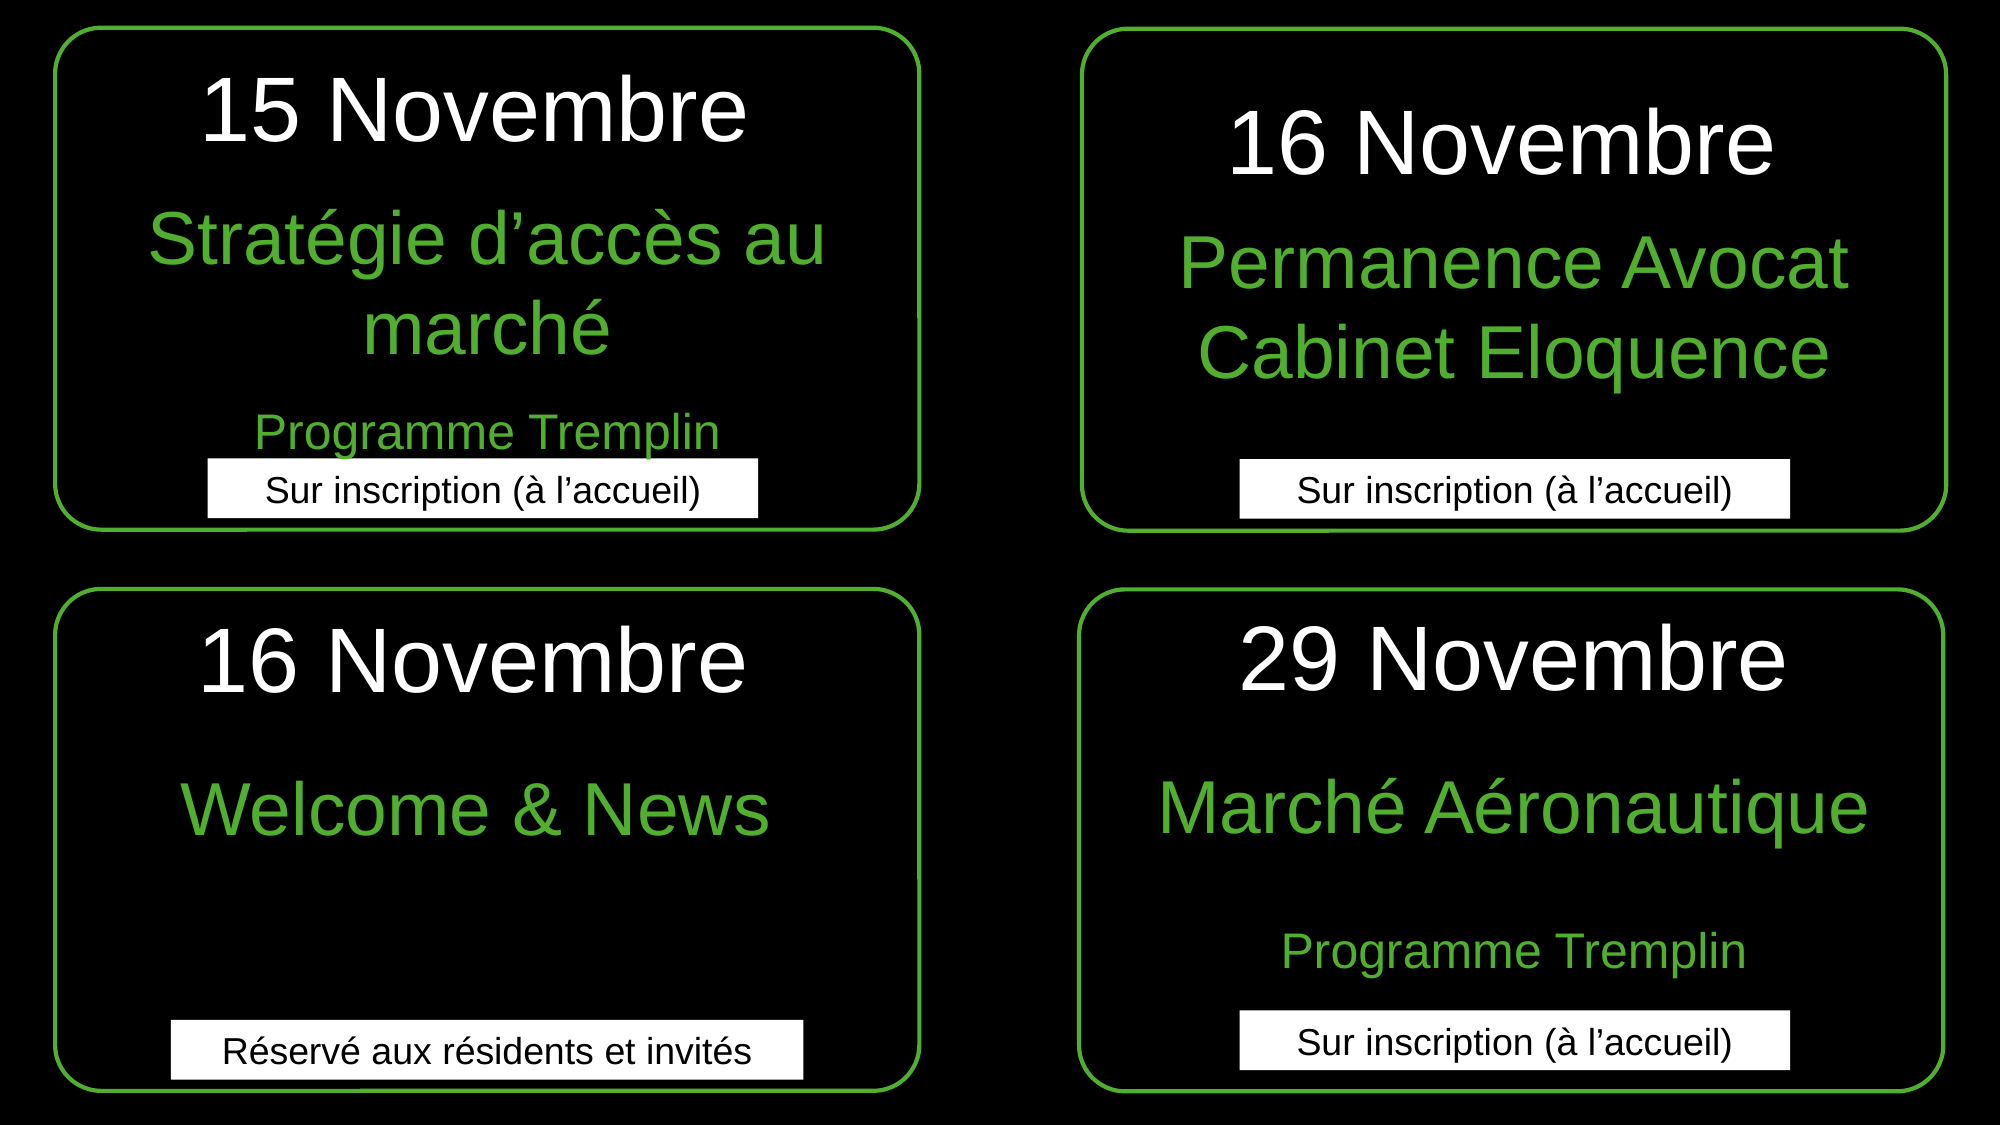

Sur inscription (à l’accueil)

Sur inscription (à l’accueil)
15 Novembre

Stratégie d’accès au marché
Programme Tremplin

16 Novembre

Permanence Avocat Cabinet Eloquence
Sur inscription (à l’accueil)

16 Novembre

Welcome & News
Réservé aux résidents et invités

29 Novembre

Marché Aéronautique

Programme Tremplin